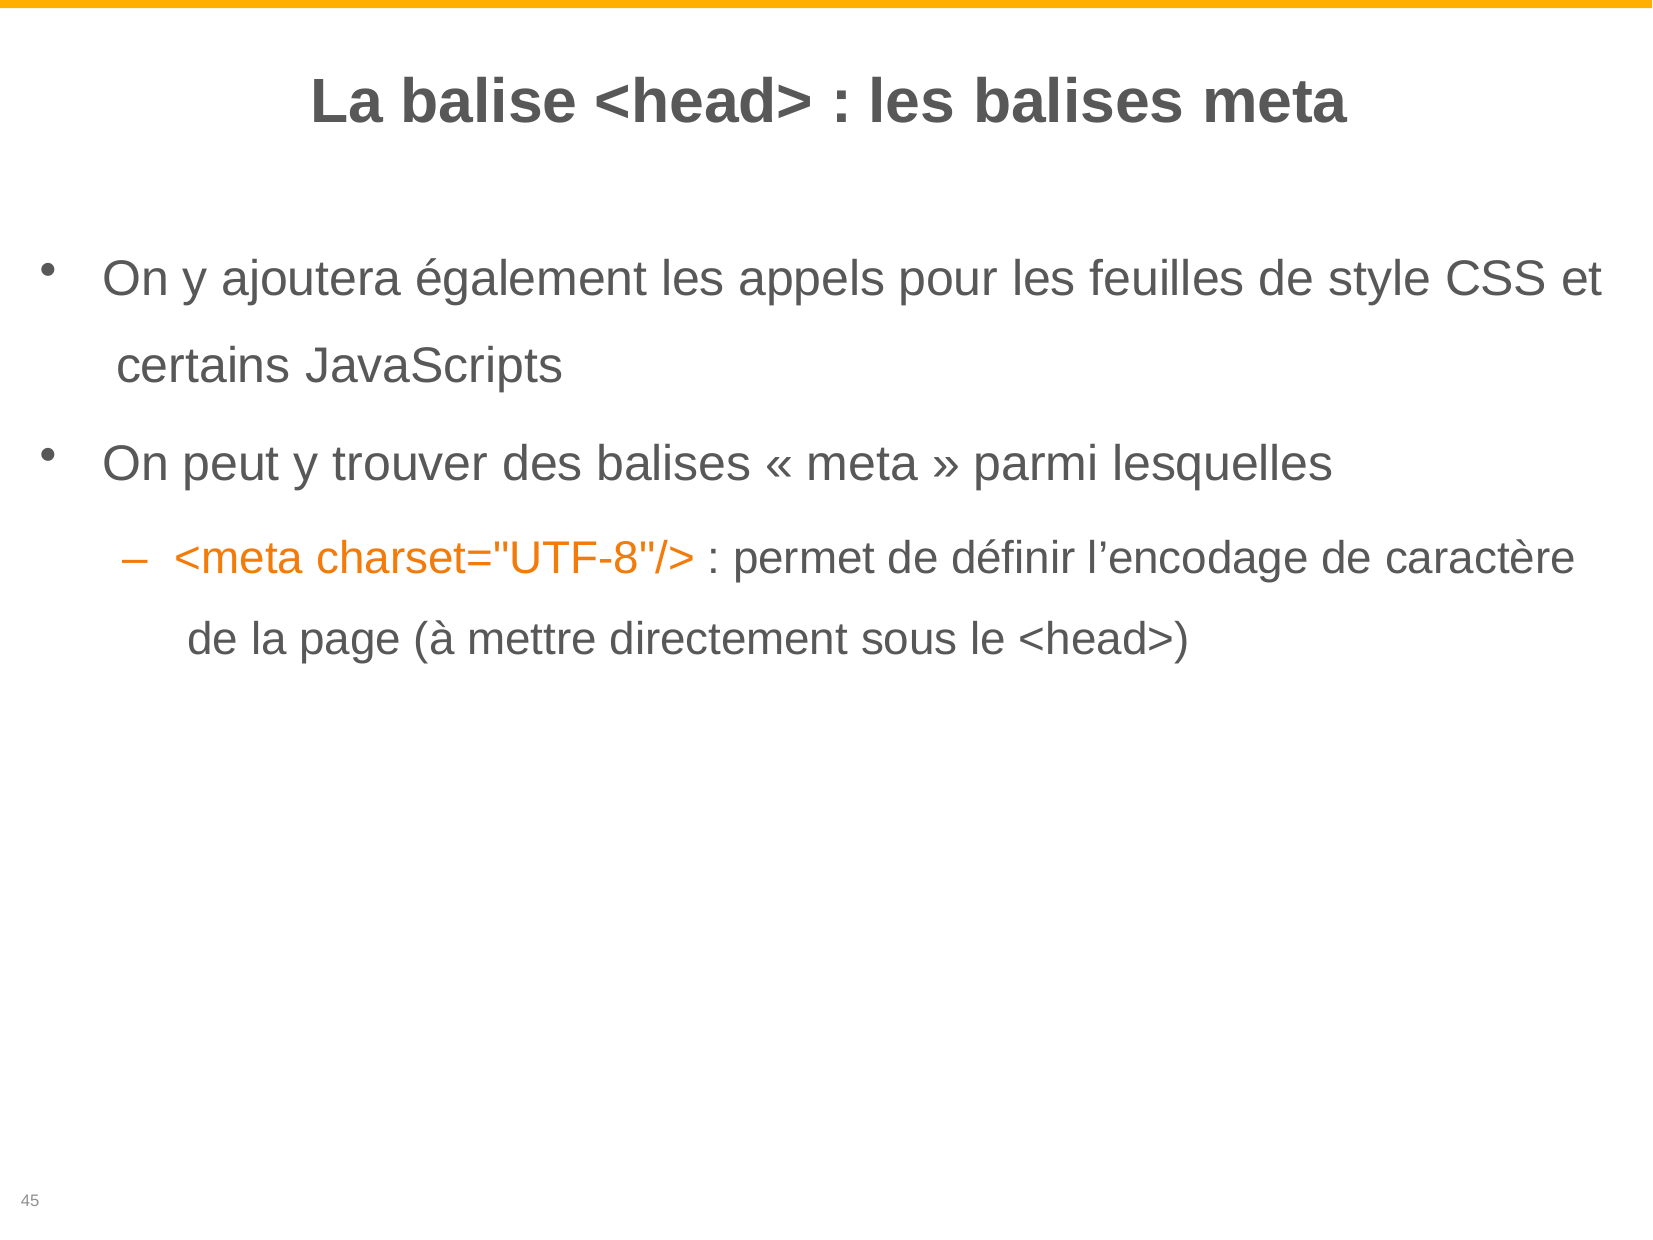

# La balise <head> : les balises meta
On y ajoutera également les appels pour les feuilles de style CSS et  certains JavaScripts
On peut y trouver des balises « meta » parmi lesquelles
–	<meta charset="UTF-8"/> : permet de définir l’encodage de caractère  de la page (à mettre directement sous le <head>)
45